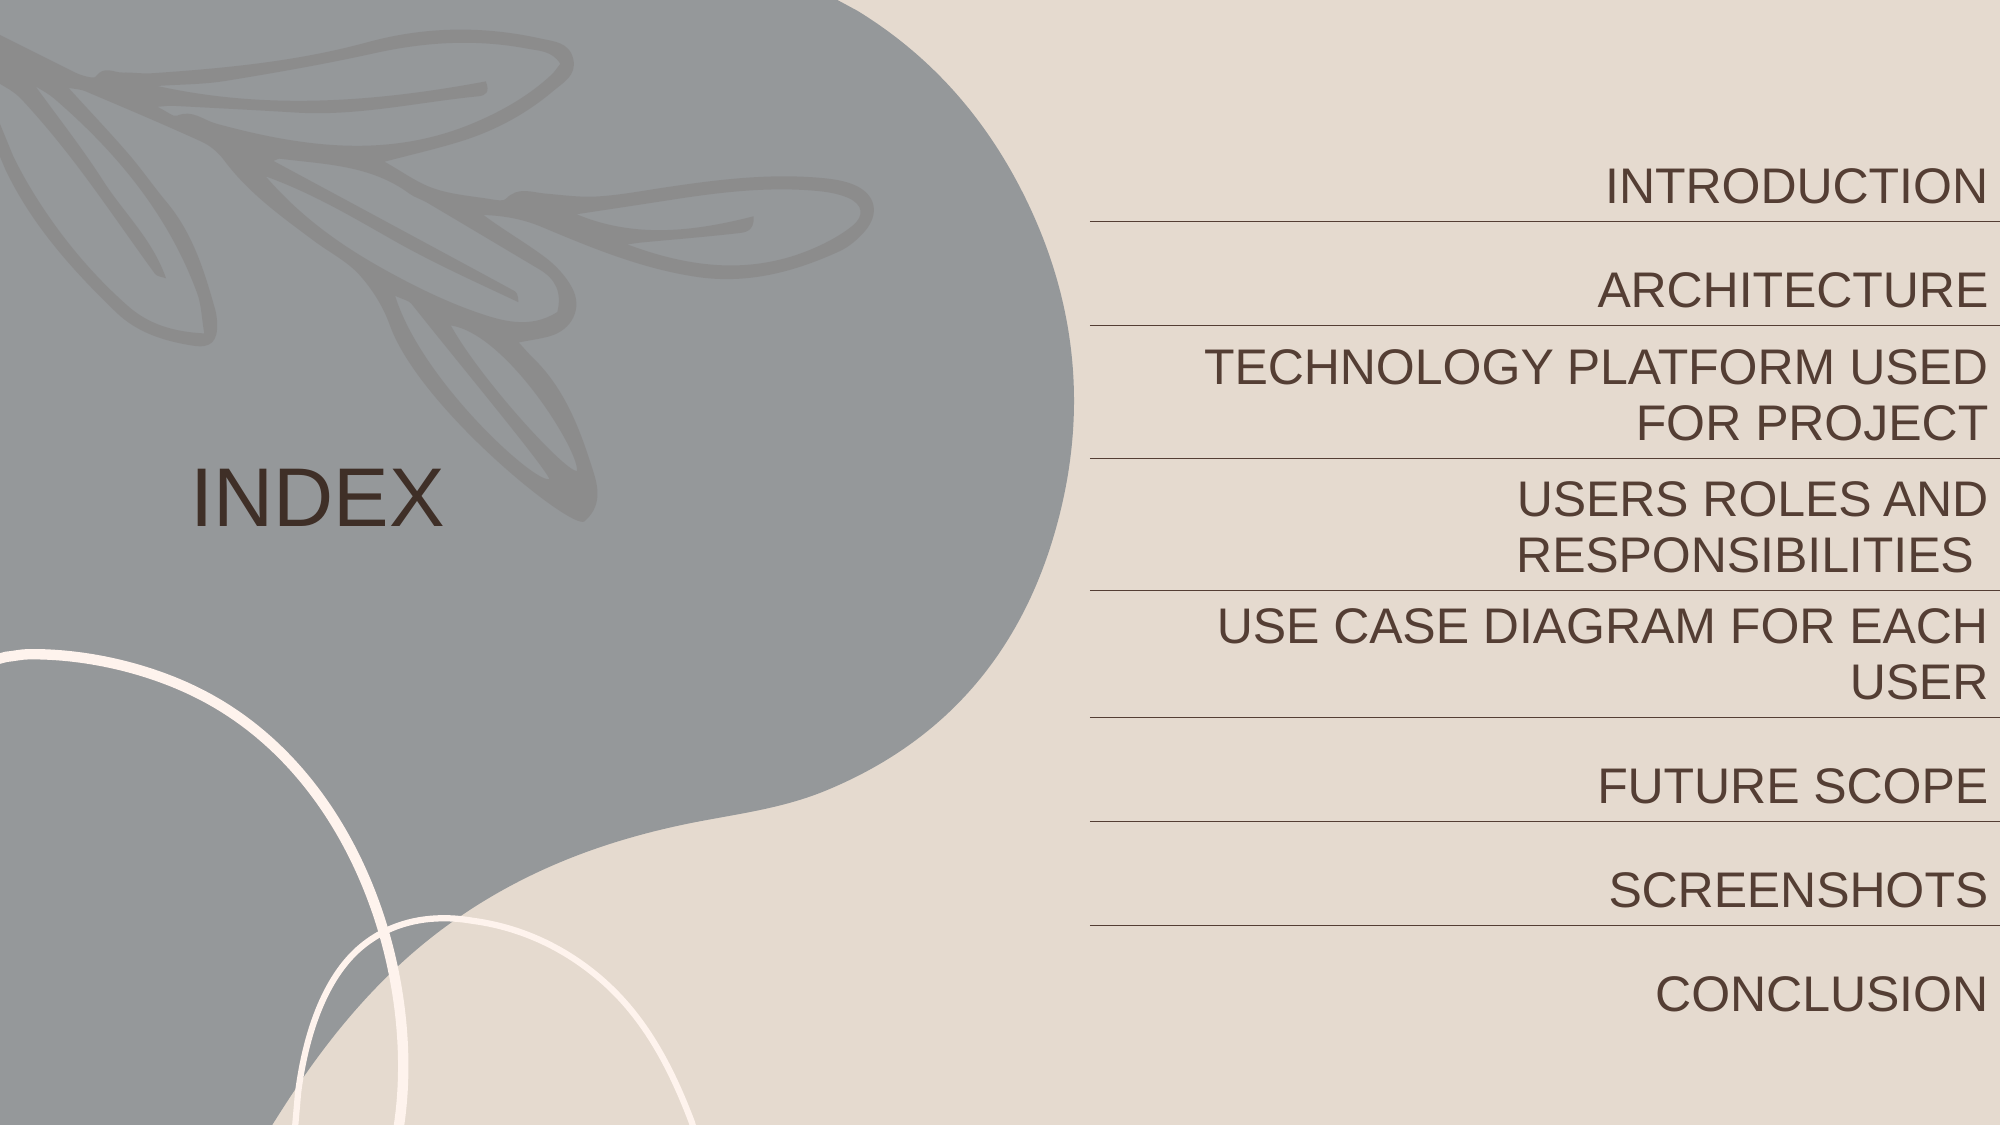

| INTRODUCTION |
| --- |
| ARCHITECTURE |
| TECHNOLOGY PLATFORM USED FOR PROJECT |
| USERS ROLES AND RESPONSIBILITIES |
| USE CASE DIAGRAM FOR EACH USER |
| FUTURE SCOPE |
| SCREENSHOTS |
| CONCLUSION |
# INDEX